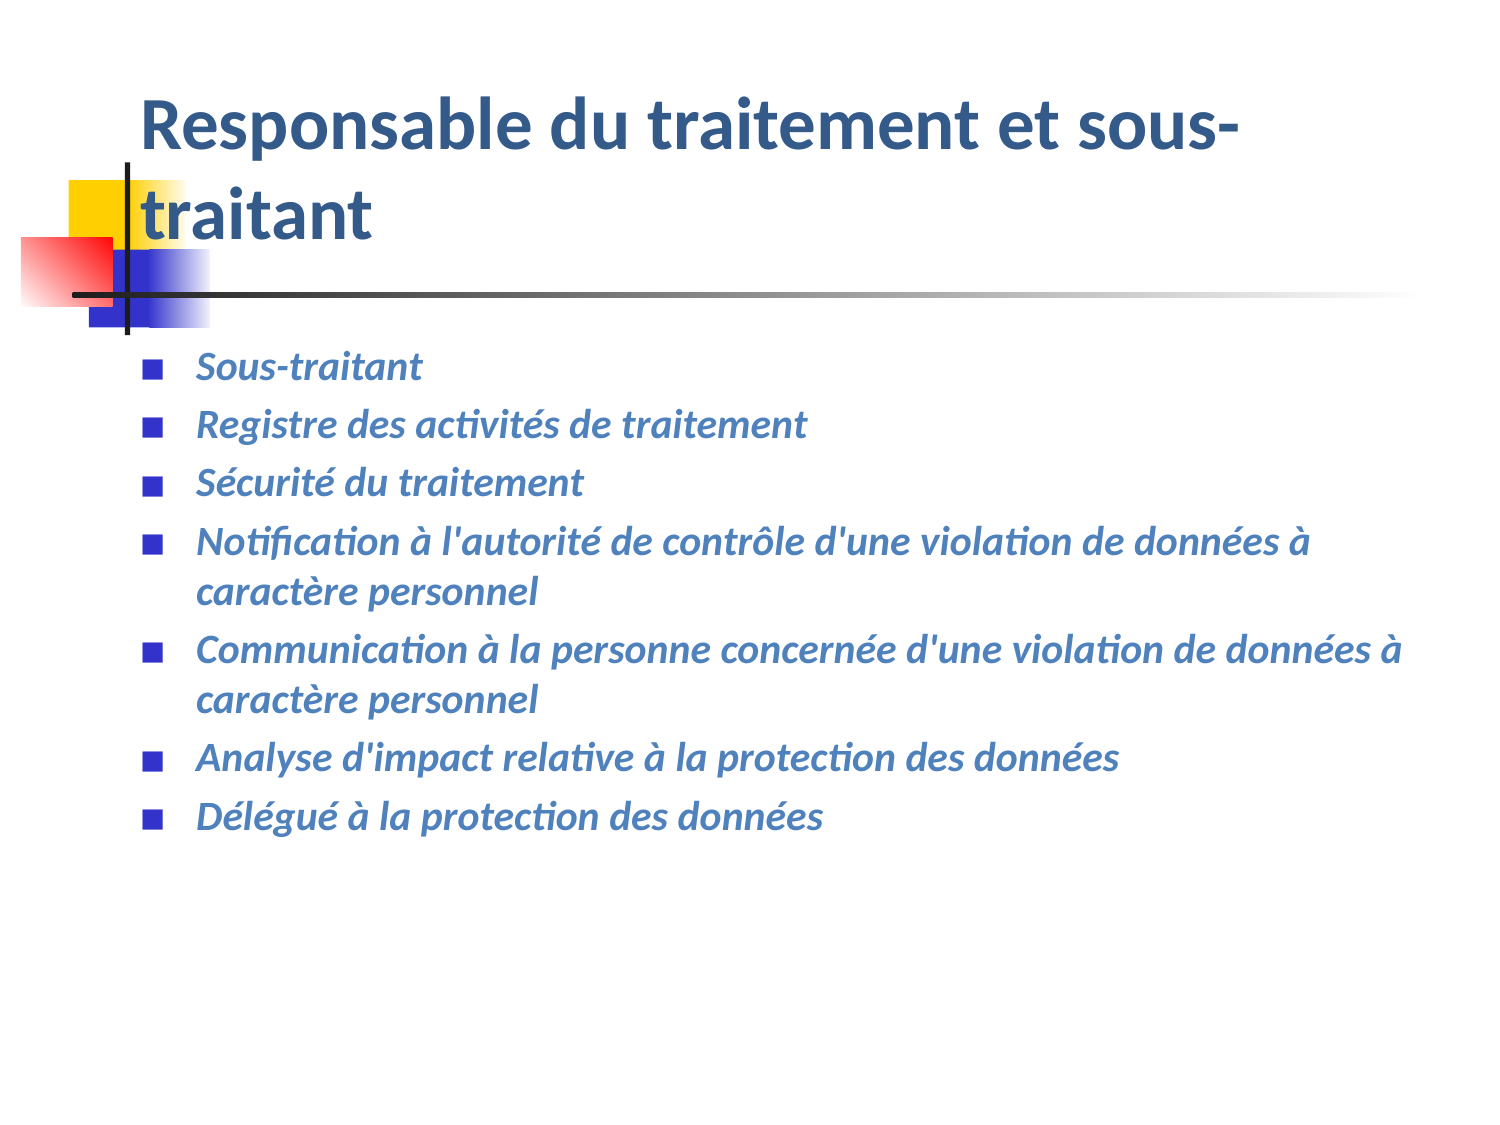

# Responsable du traitement et sous-traitant
Sous-traitant
Registre des activités de traitement
Sécurité du traitement
Notification à l'autorité de contrôle d'une violation de données à caractère personnel
Communication à la personne concernée d'une violation de données à caractère personnel
Analyse d'impact relative à la protection des données
Délégué à la protection des données